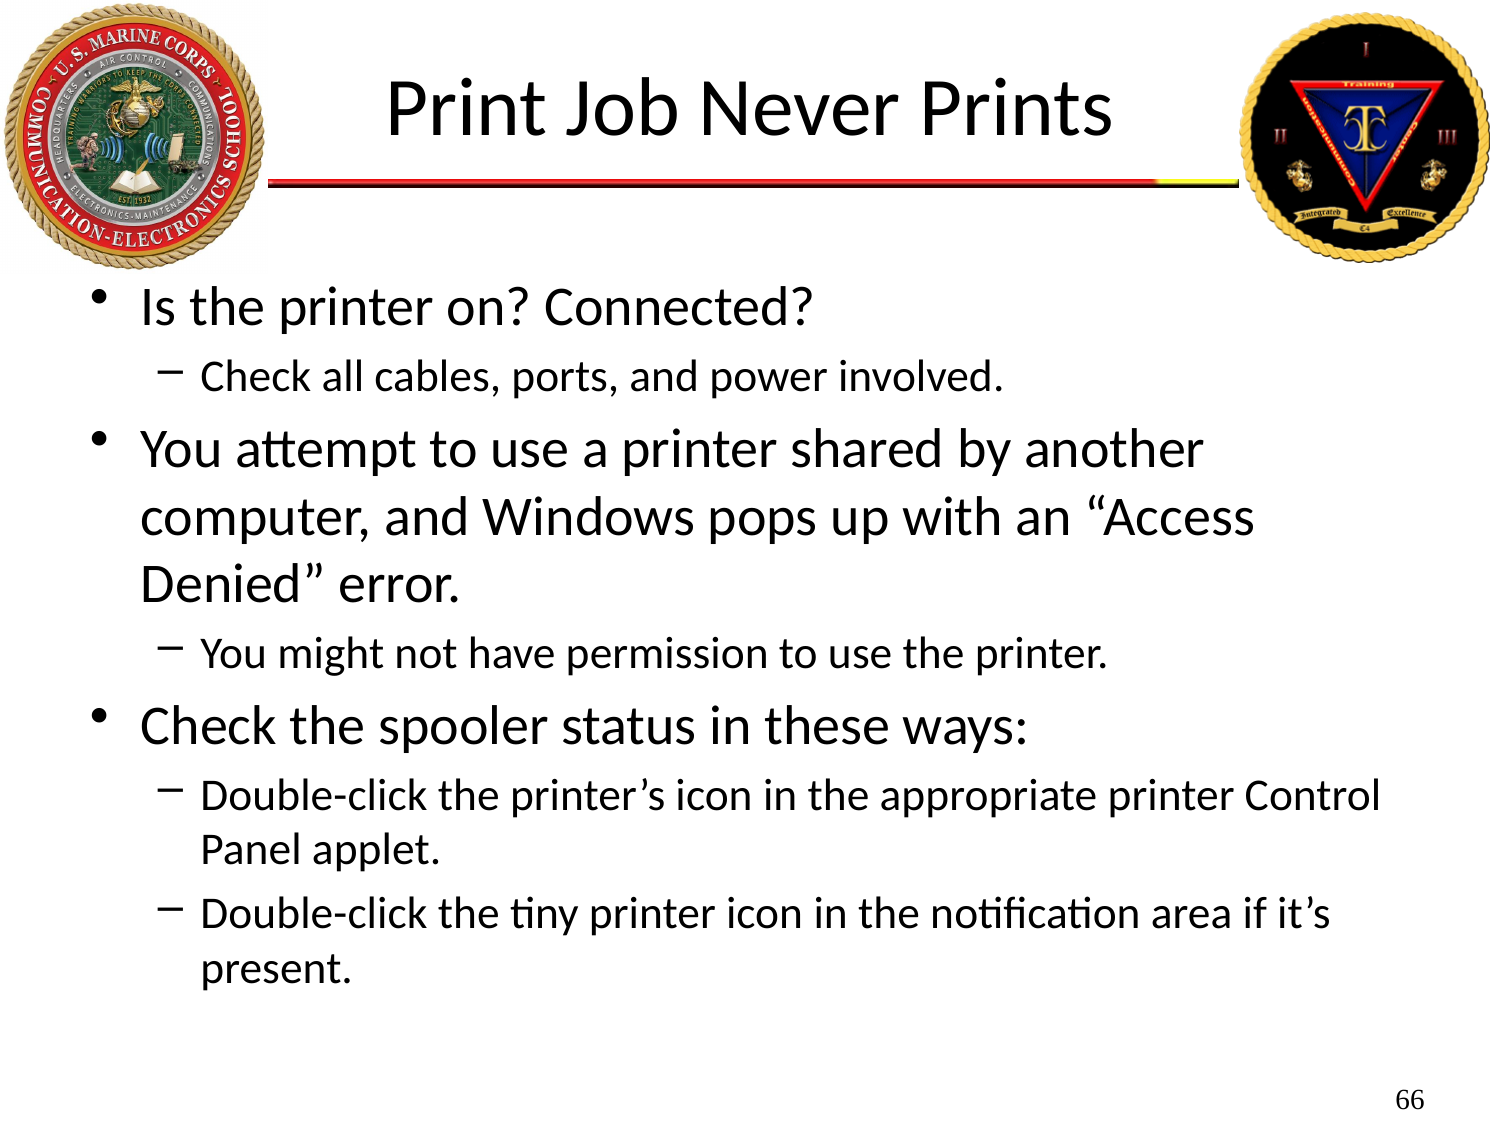

# Print Job Never Prints
Is the printer on? Connected?
Check all cables, ports, and power involved.
You attempt to use a printer shared by another computer, and Windows pops up with an “Access Denied” error.
You might not have permission to use the printer.
Check the spooler status in these ways:
Double-click the printer’s icon in the appropriate printer Control Panel applet.
Double-click the tiny printer icon in the notification area if it’s present.